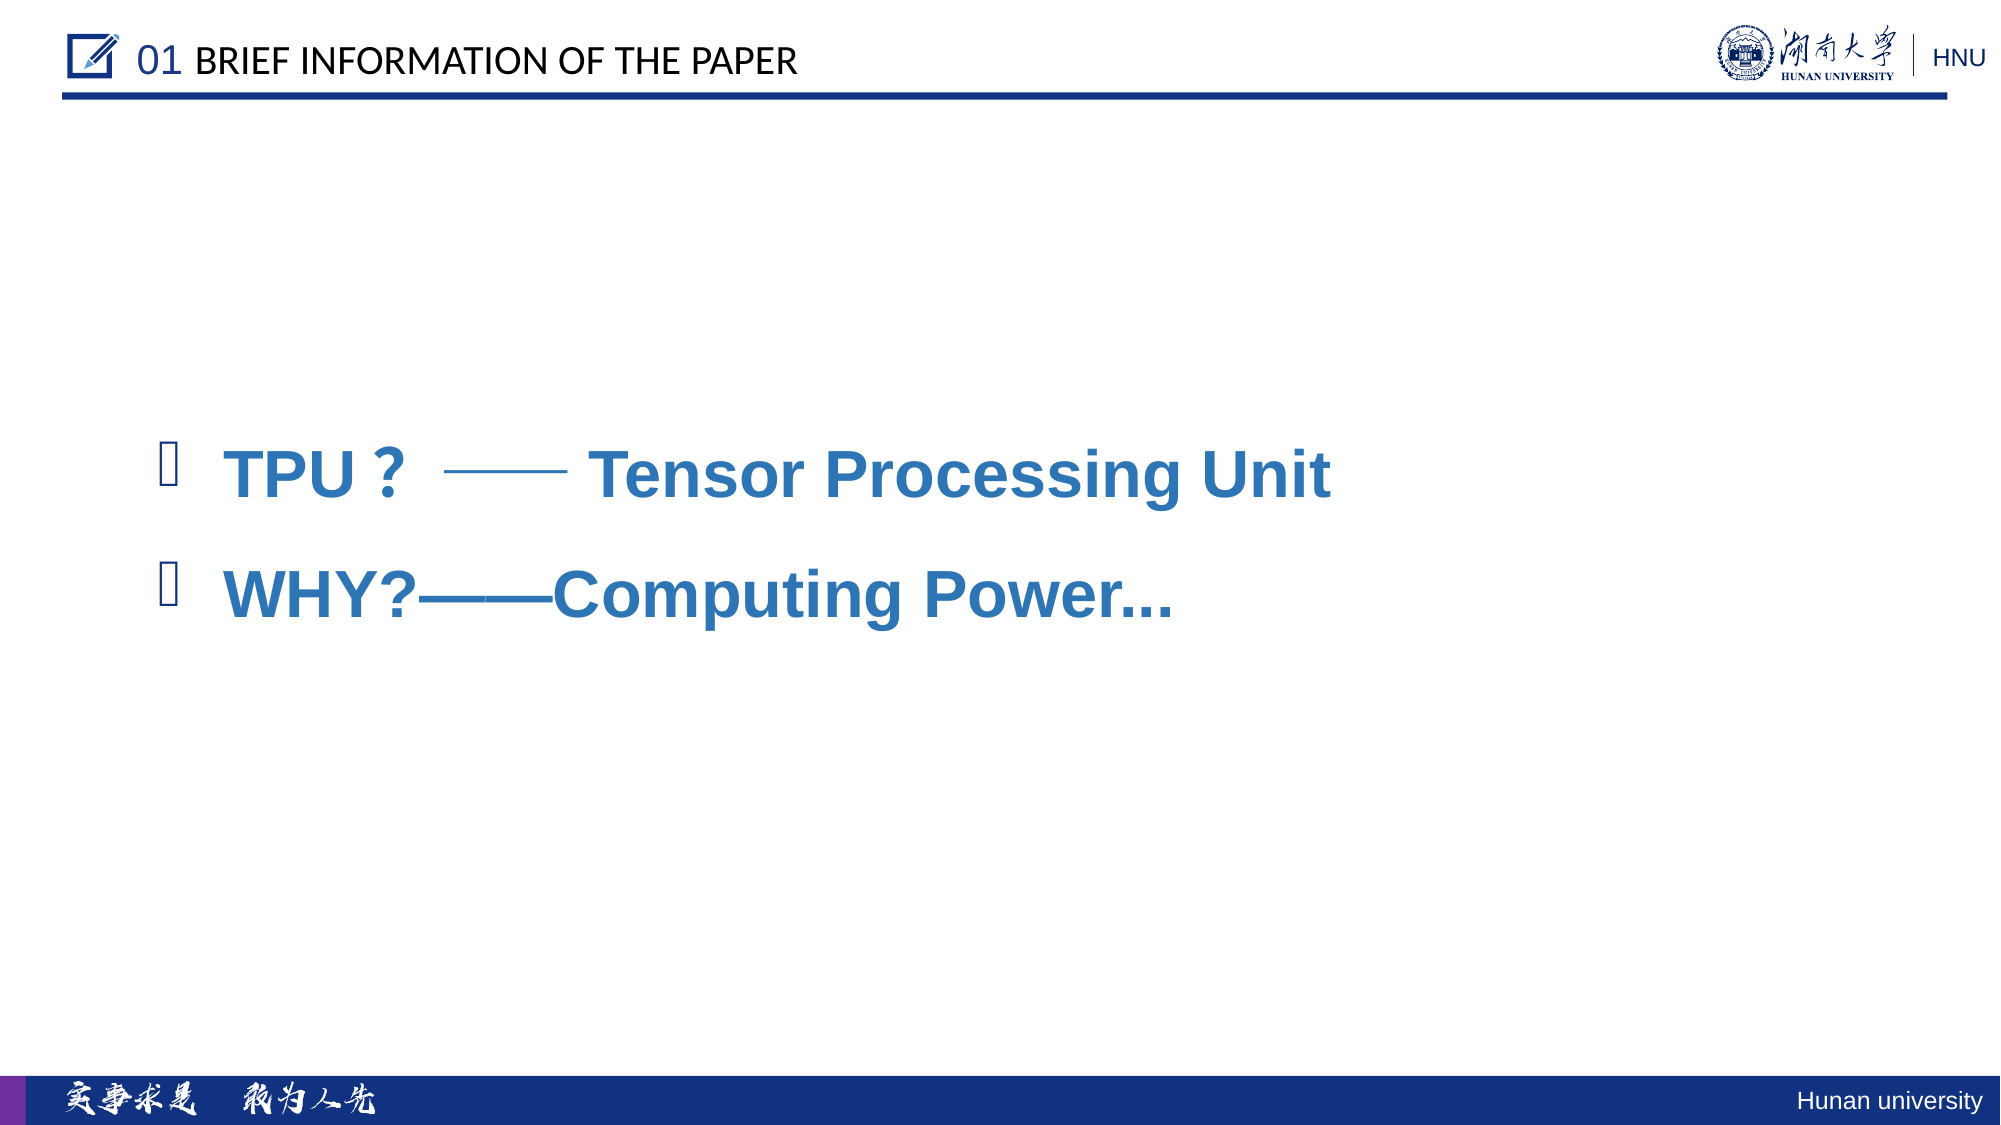

01 Brief information of the paper

 TPU？——Tensor Processing Unit
 WHY?——Computing Power...